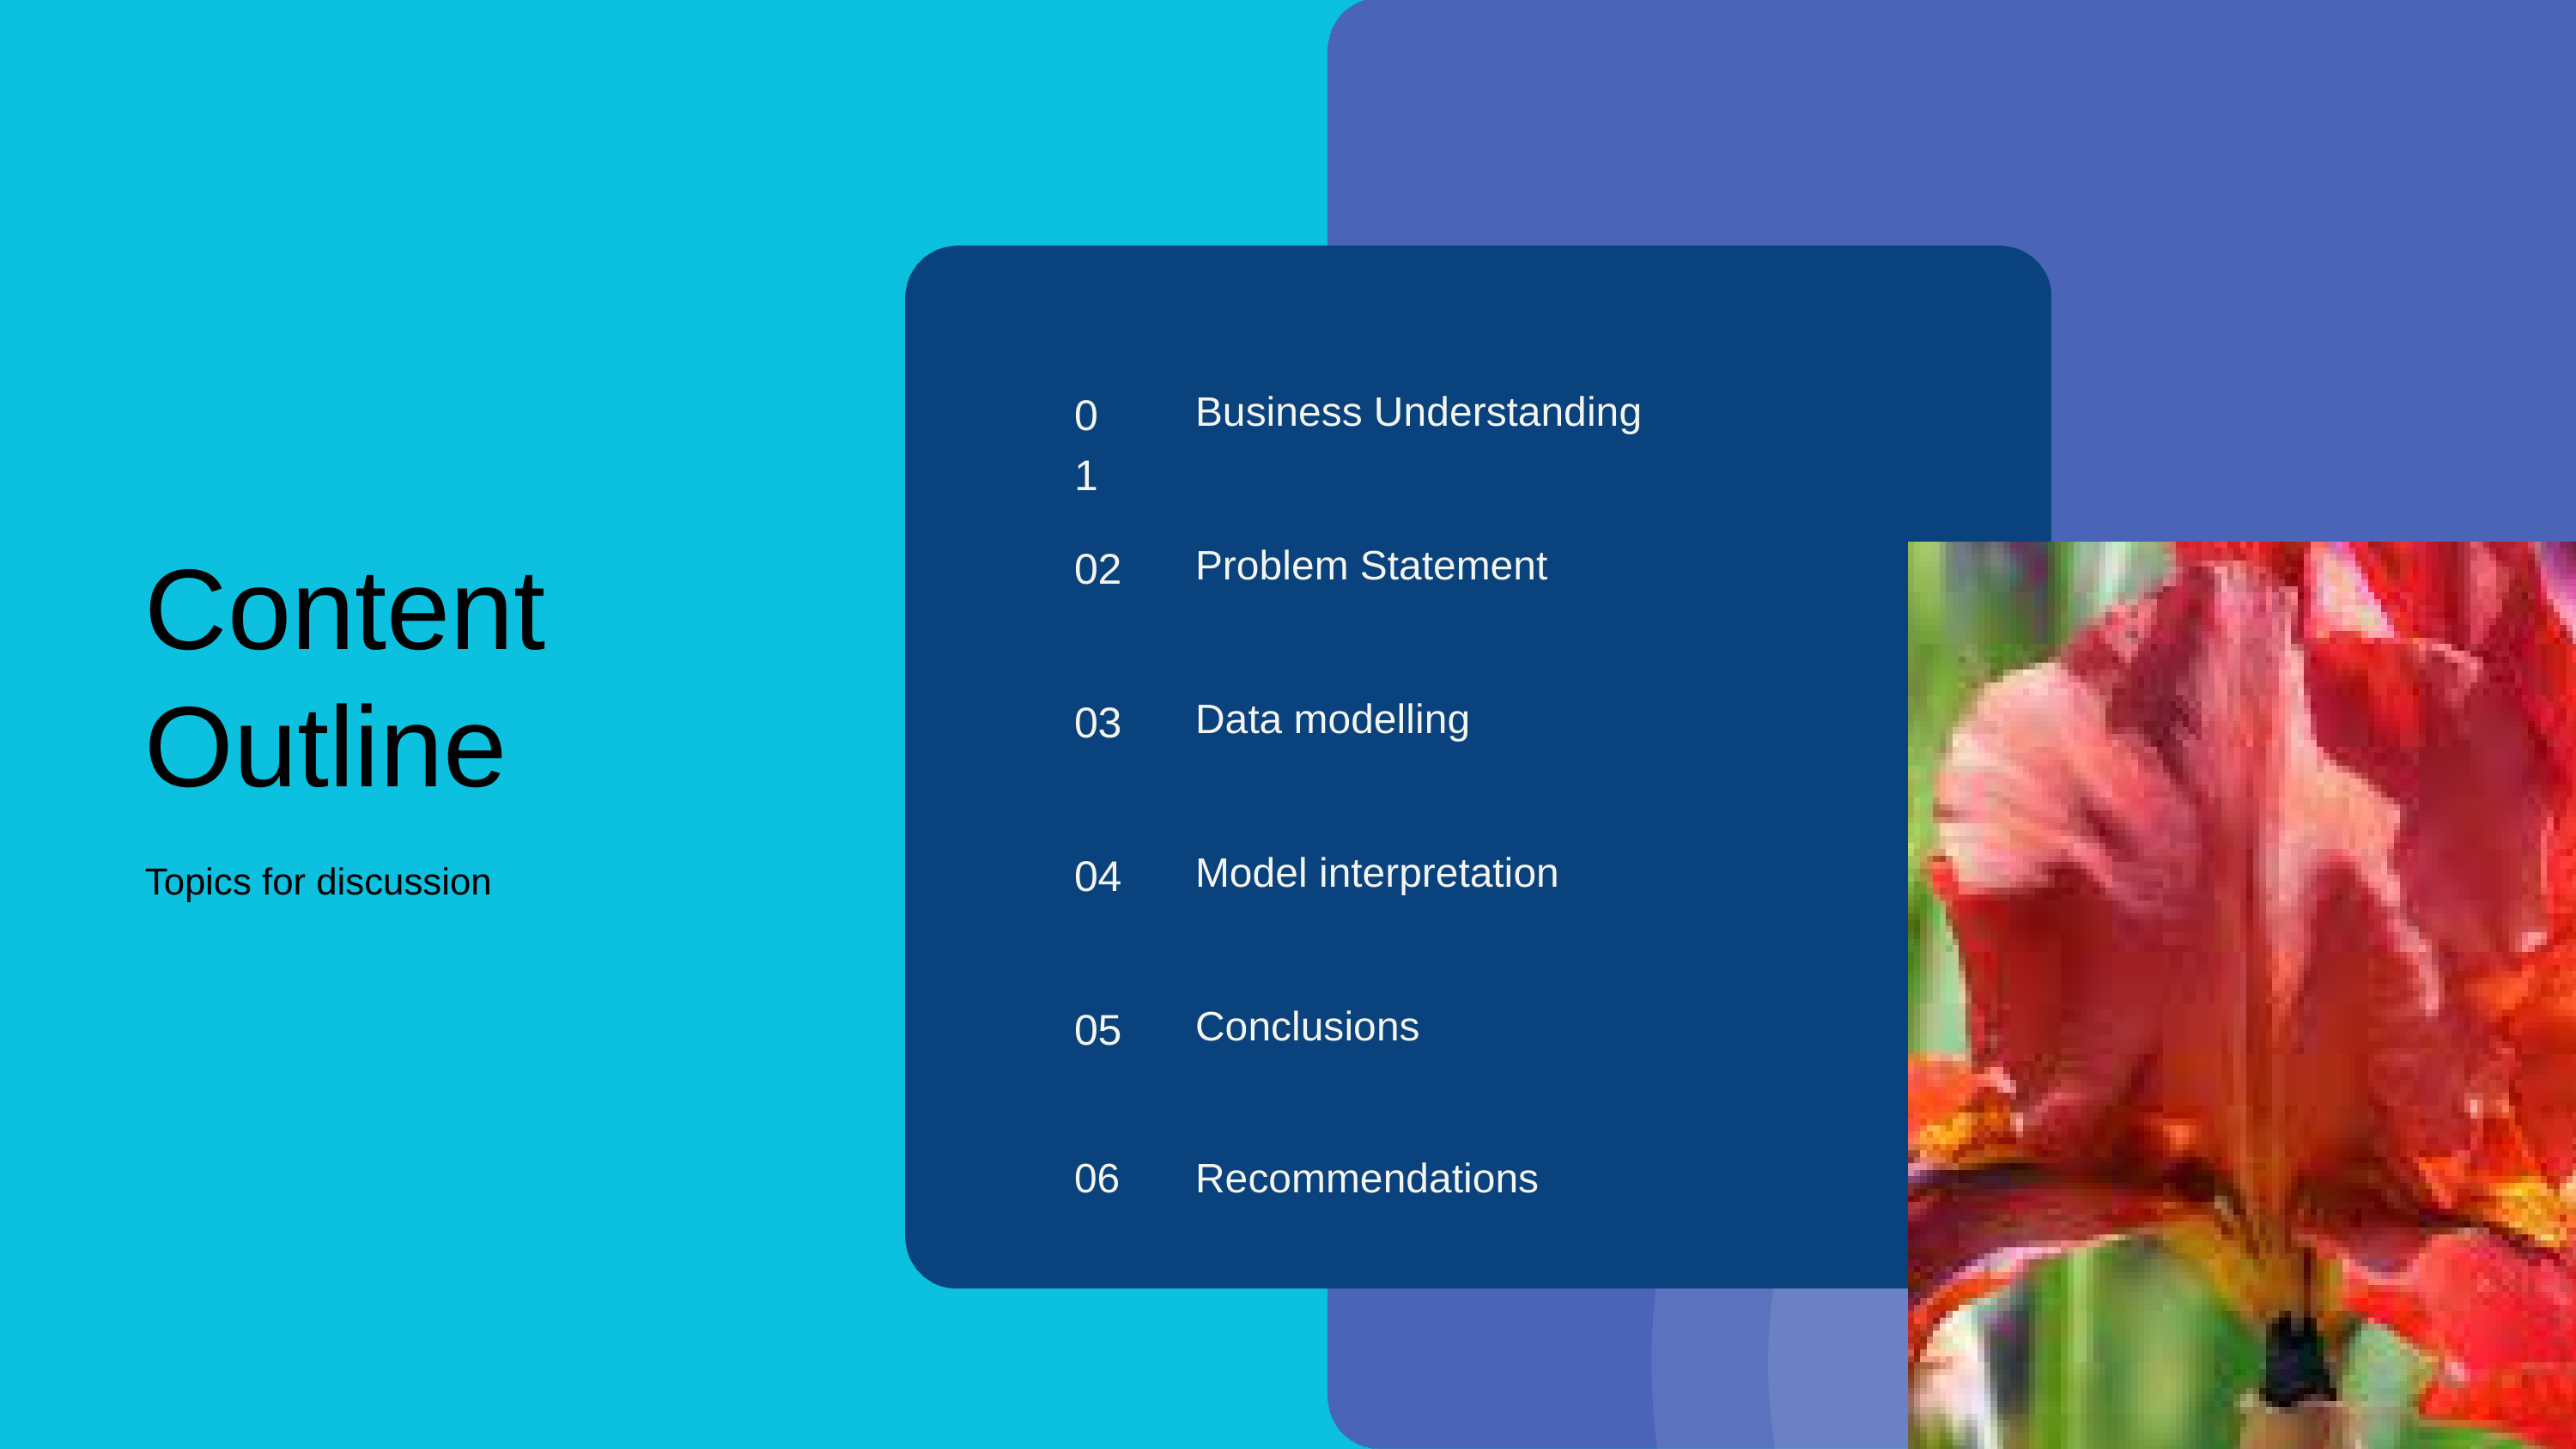

Business Understanding
01
Content
Outline
Problem Statement
02

Data modelling
03

Model interpretation
04
Topics for discussion
Conclusions
05
06
Recommendations